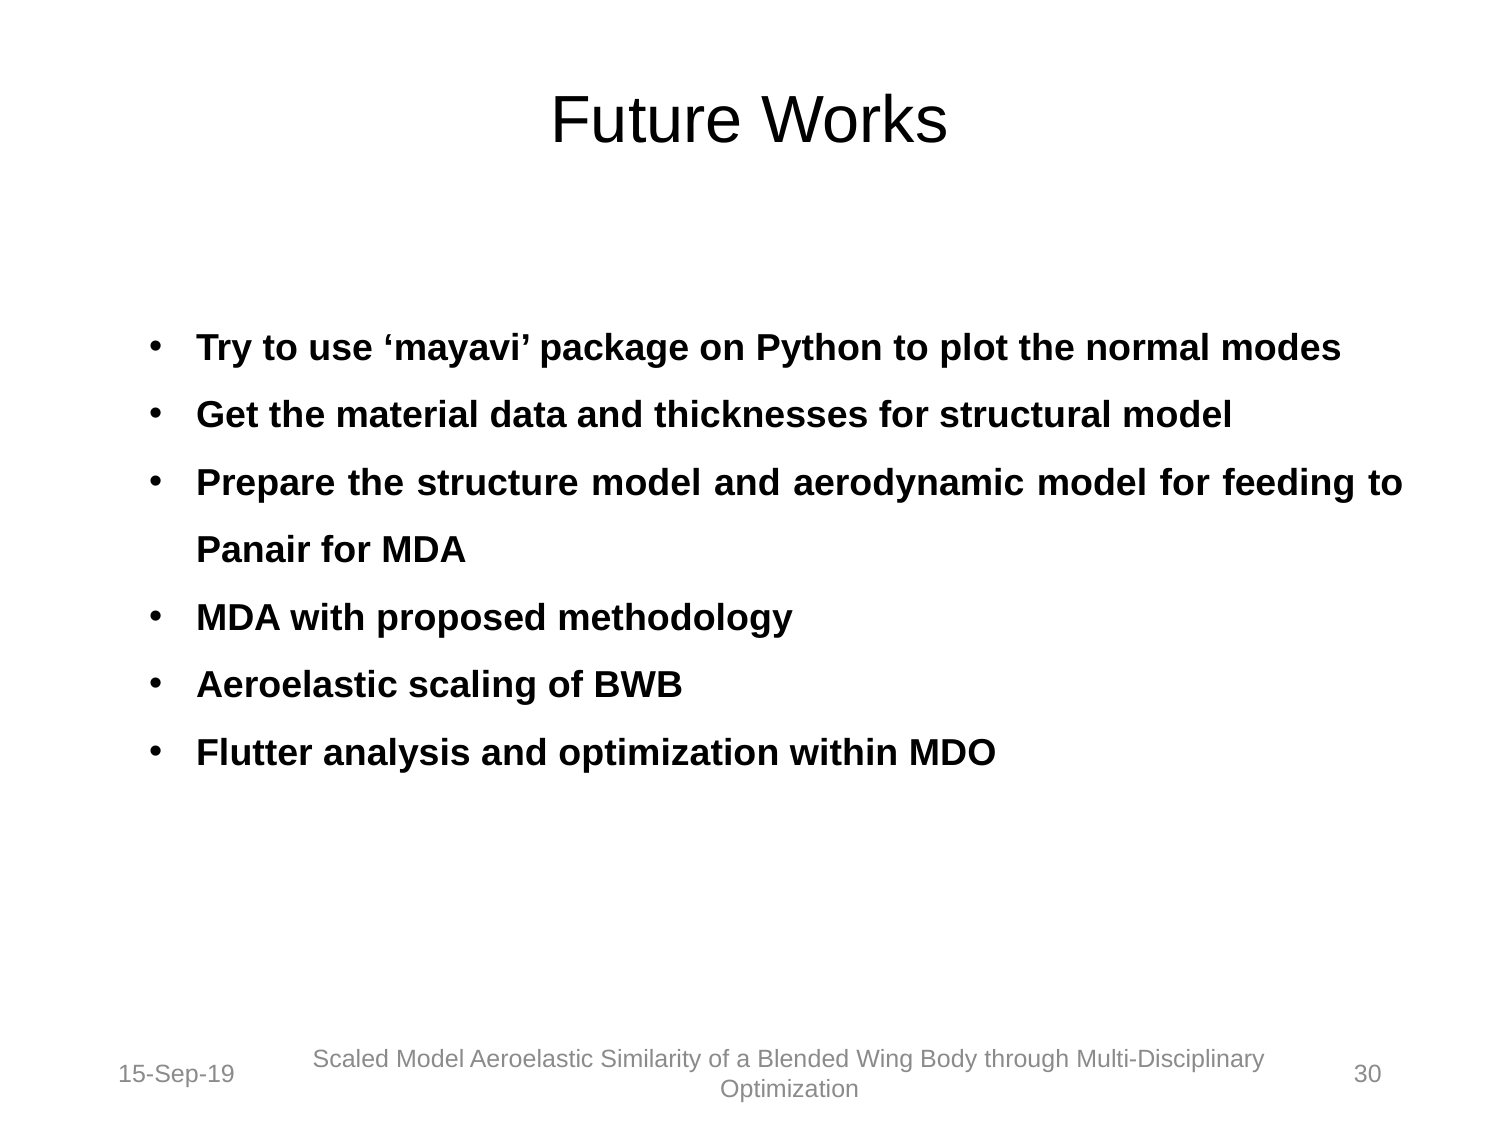

# Future Works
Try to use ‘mayavi’ package on Python to plot the normal modes
Get the material data and thicknesses for structural model
Prepare the structure model and aerodynamic model for feeding to Panair for MDA
MDA with proposed methodology
Aeroelastic scaling of BWB
Flutter analysis and optimization within MDO
15-Sep-19
30
Scaled Model Aeroelastic Similarity of a Blended Wing Body through Multi-Disciplinary Optimization